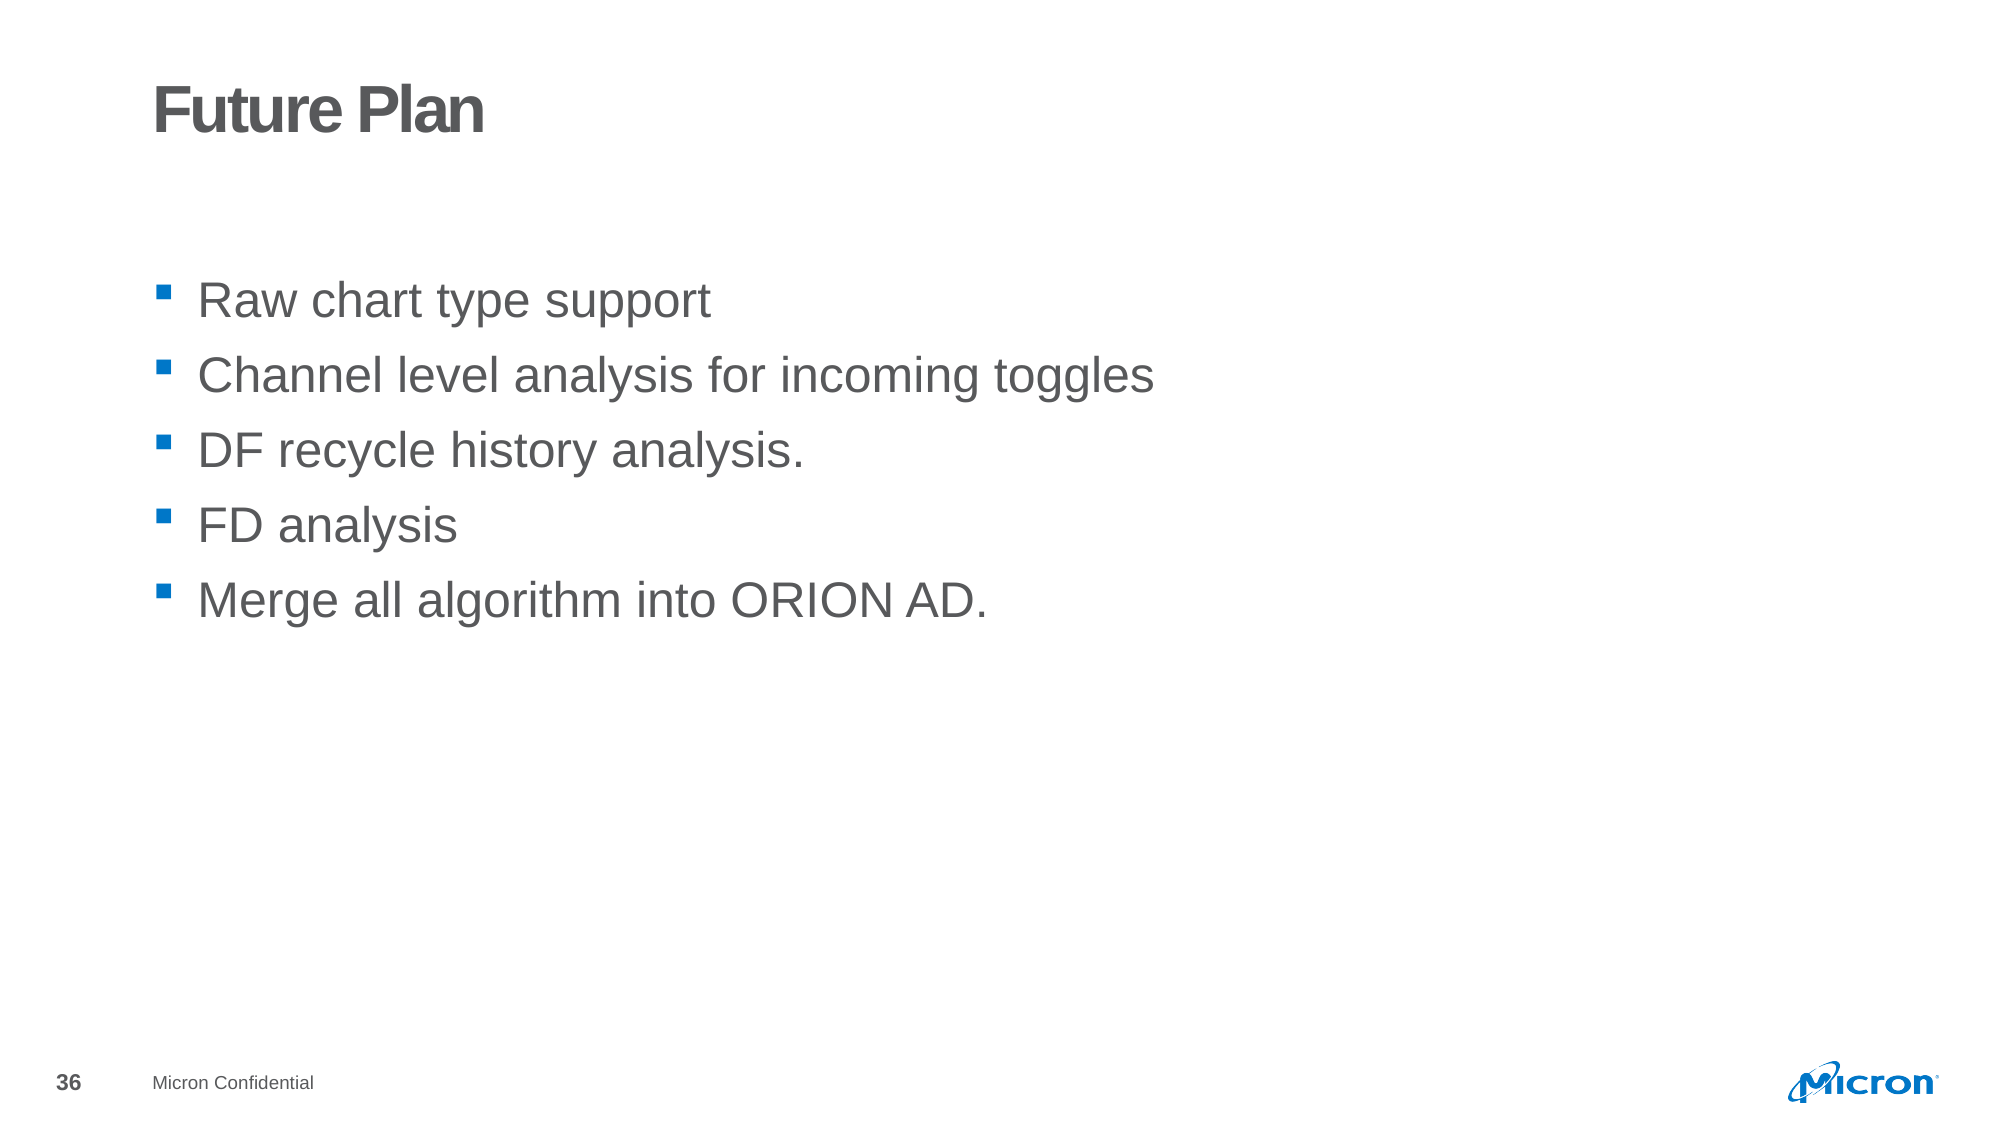

# Future Plan

Raw chart type support
Channel level analysis for incoming toggles
DF recycle history analysis.
FD analysis
Merge all algorithm into ORION AD.
Micron Confidential
36